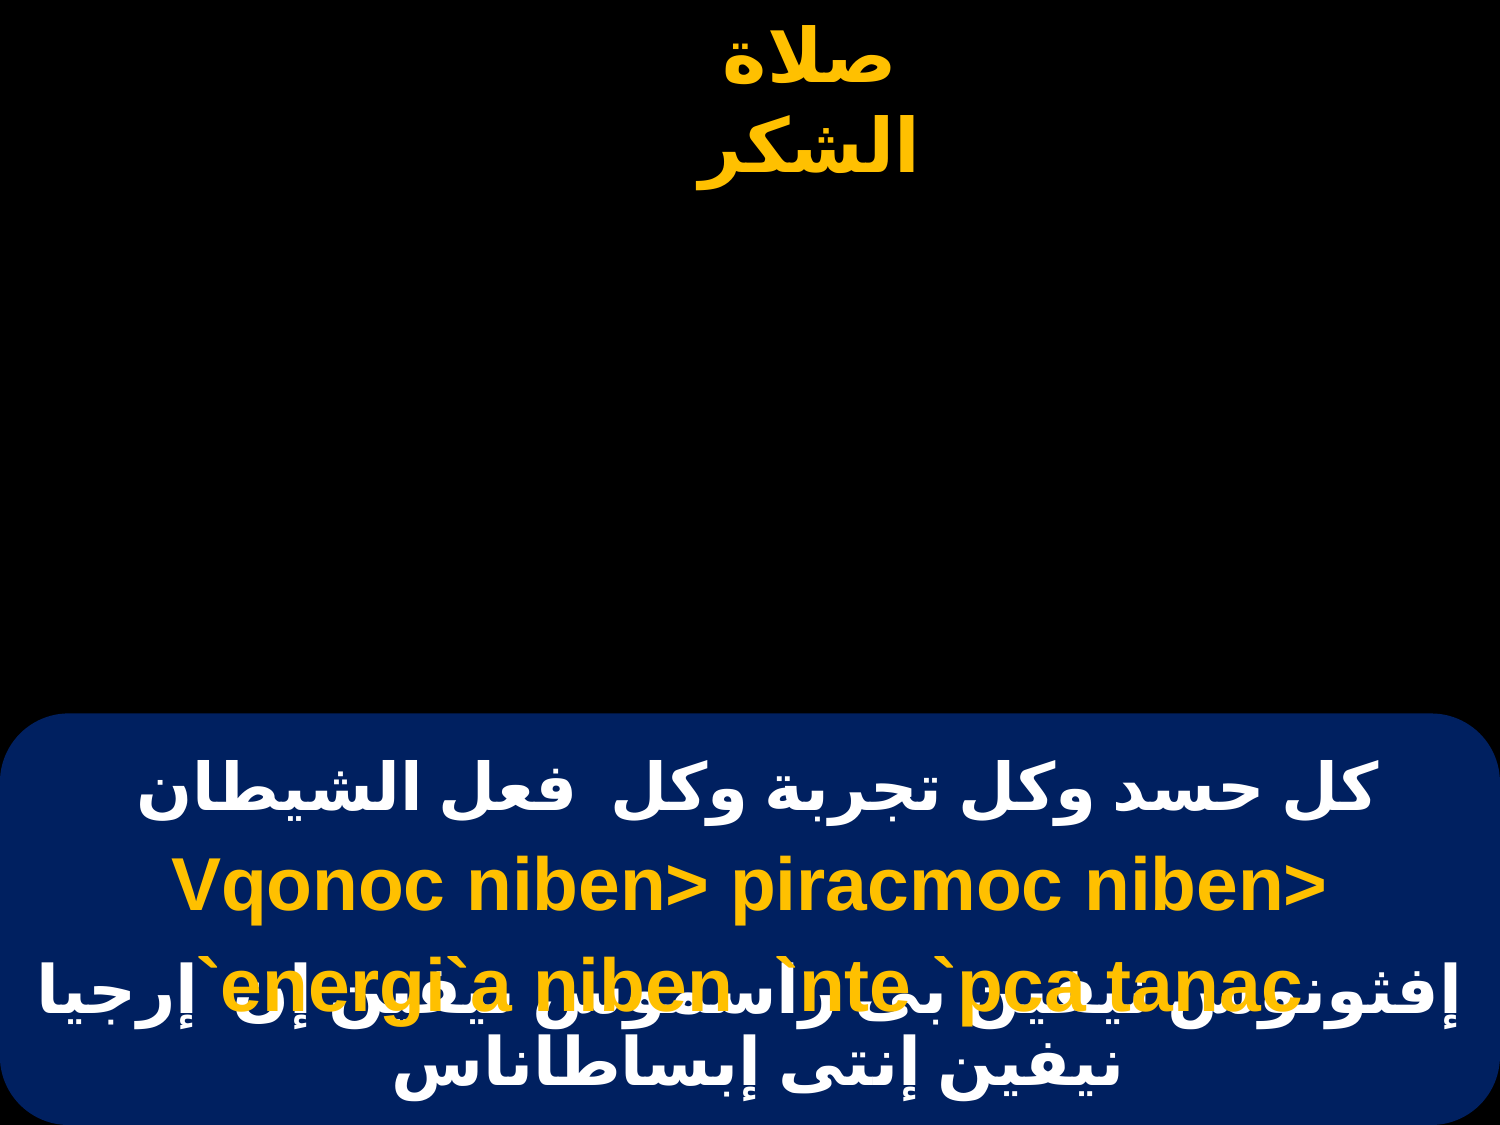

# كل حسد وكل تجربة وكل  فعل الشيطان
Vqonoc niben> piracmoc niben>
`energi`a niben  `nte `pca tanac
إفثونوس نيفين بى راسموس نيفين إن  إرجيا نيفين إنتى إبساطاناس